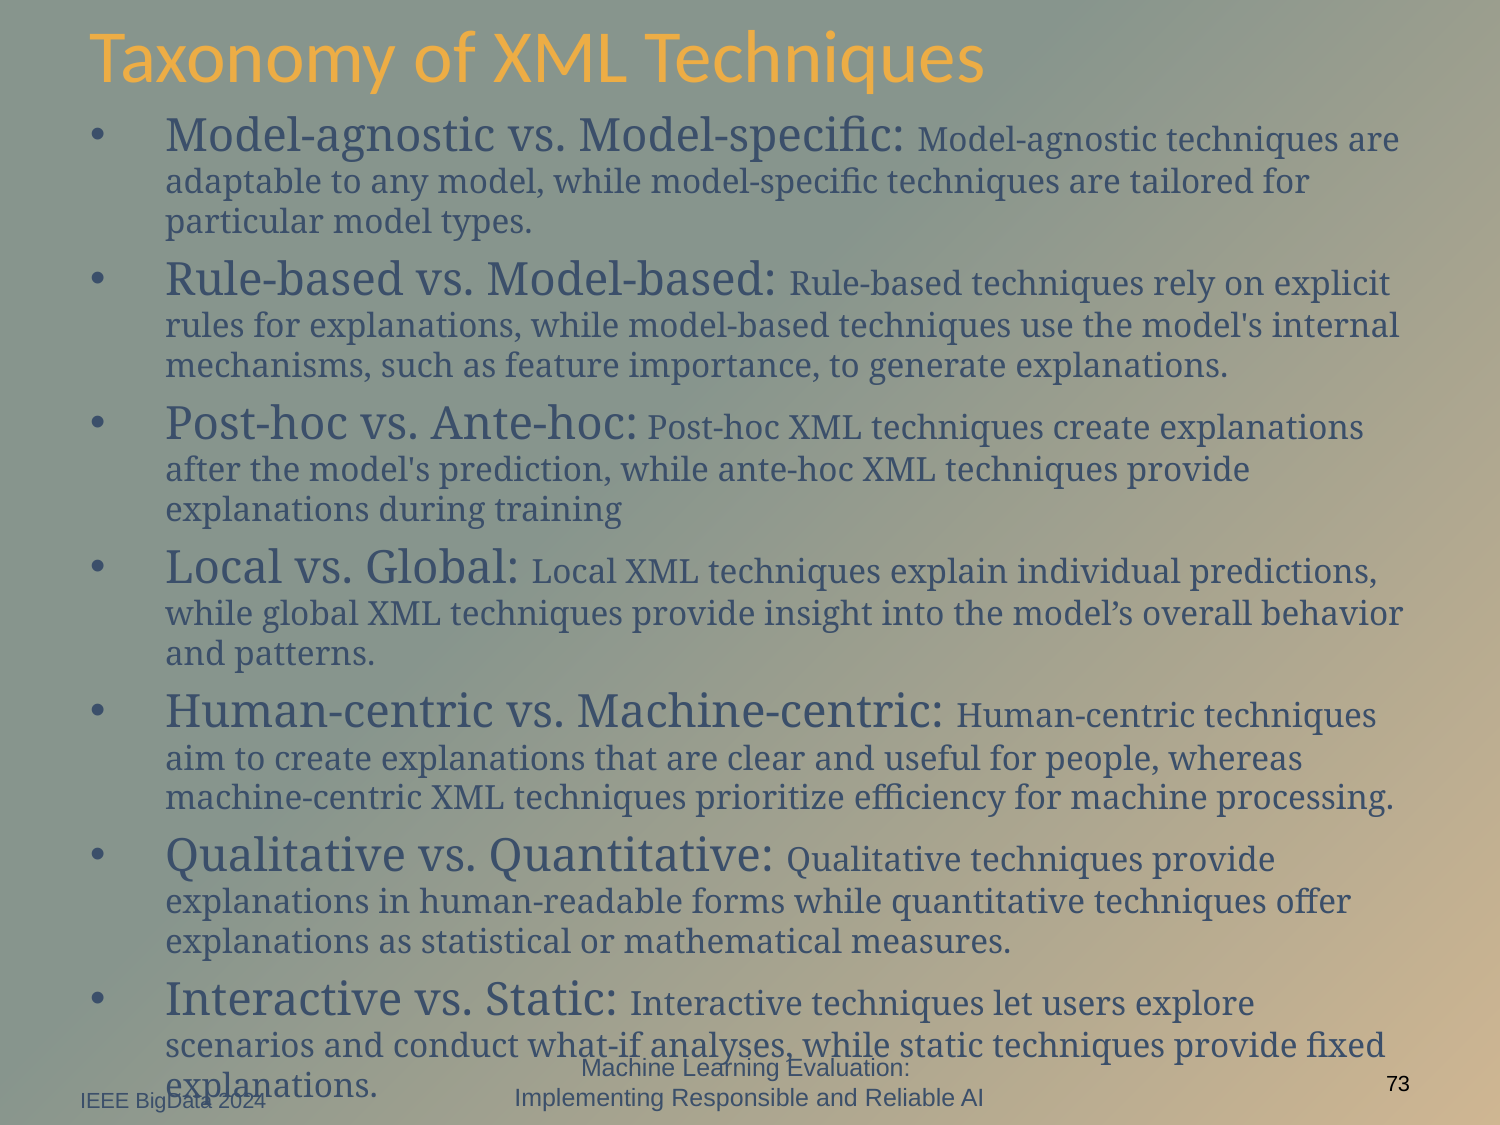

# Taxonomy of XML Techniques

Model-agnostic vs. Model-specific: Model-agnostic techniques are adaptable to any model, while model-specific techniques are tailored for particular model types.
Rule-based vs. Model-based: Rule-based techniques rely on explicit rules for explanations, while model-based techniques use the model's internal mechanisms, such as feature importance, to generate explanations.
Post-hoc vs. Ante-hoc: Post-hoc XML techniques create explanations after the model's prediction, while ante-hoc XML techniques provide explanations during training
Local vs. Global: Local XML techniques explain individual predictions, while global XML techniques provide insight into the model’s overall behavior and patterns.
Human-centric vs. Machine-centric: Human-centric techniques aim to create explanations that are clear and useful for people, whereas machine-centric XML techniques prioritize efficiency for machine processing.
Qualitative vs. Quantitative: Qualitative techniques provide explanations in human-readable forms while quantitative techniques offer explanations as statistical or mathematical measures.
Interactive vs. Static: Interactive techniques let users explore scenarios and conduct what-if analyses, while static techniques provide fixed explanations.

Machine Learning Evaluation:
Implementing Responsible and Reliable AI
IEEE BigData 2024
73